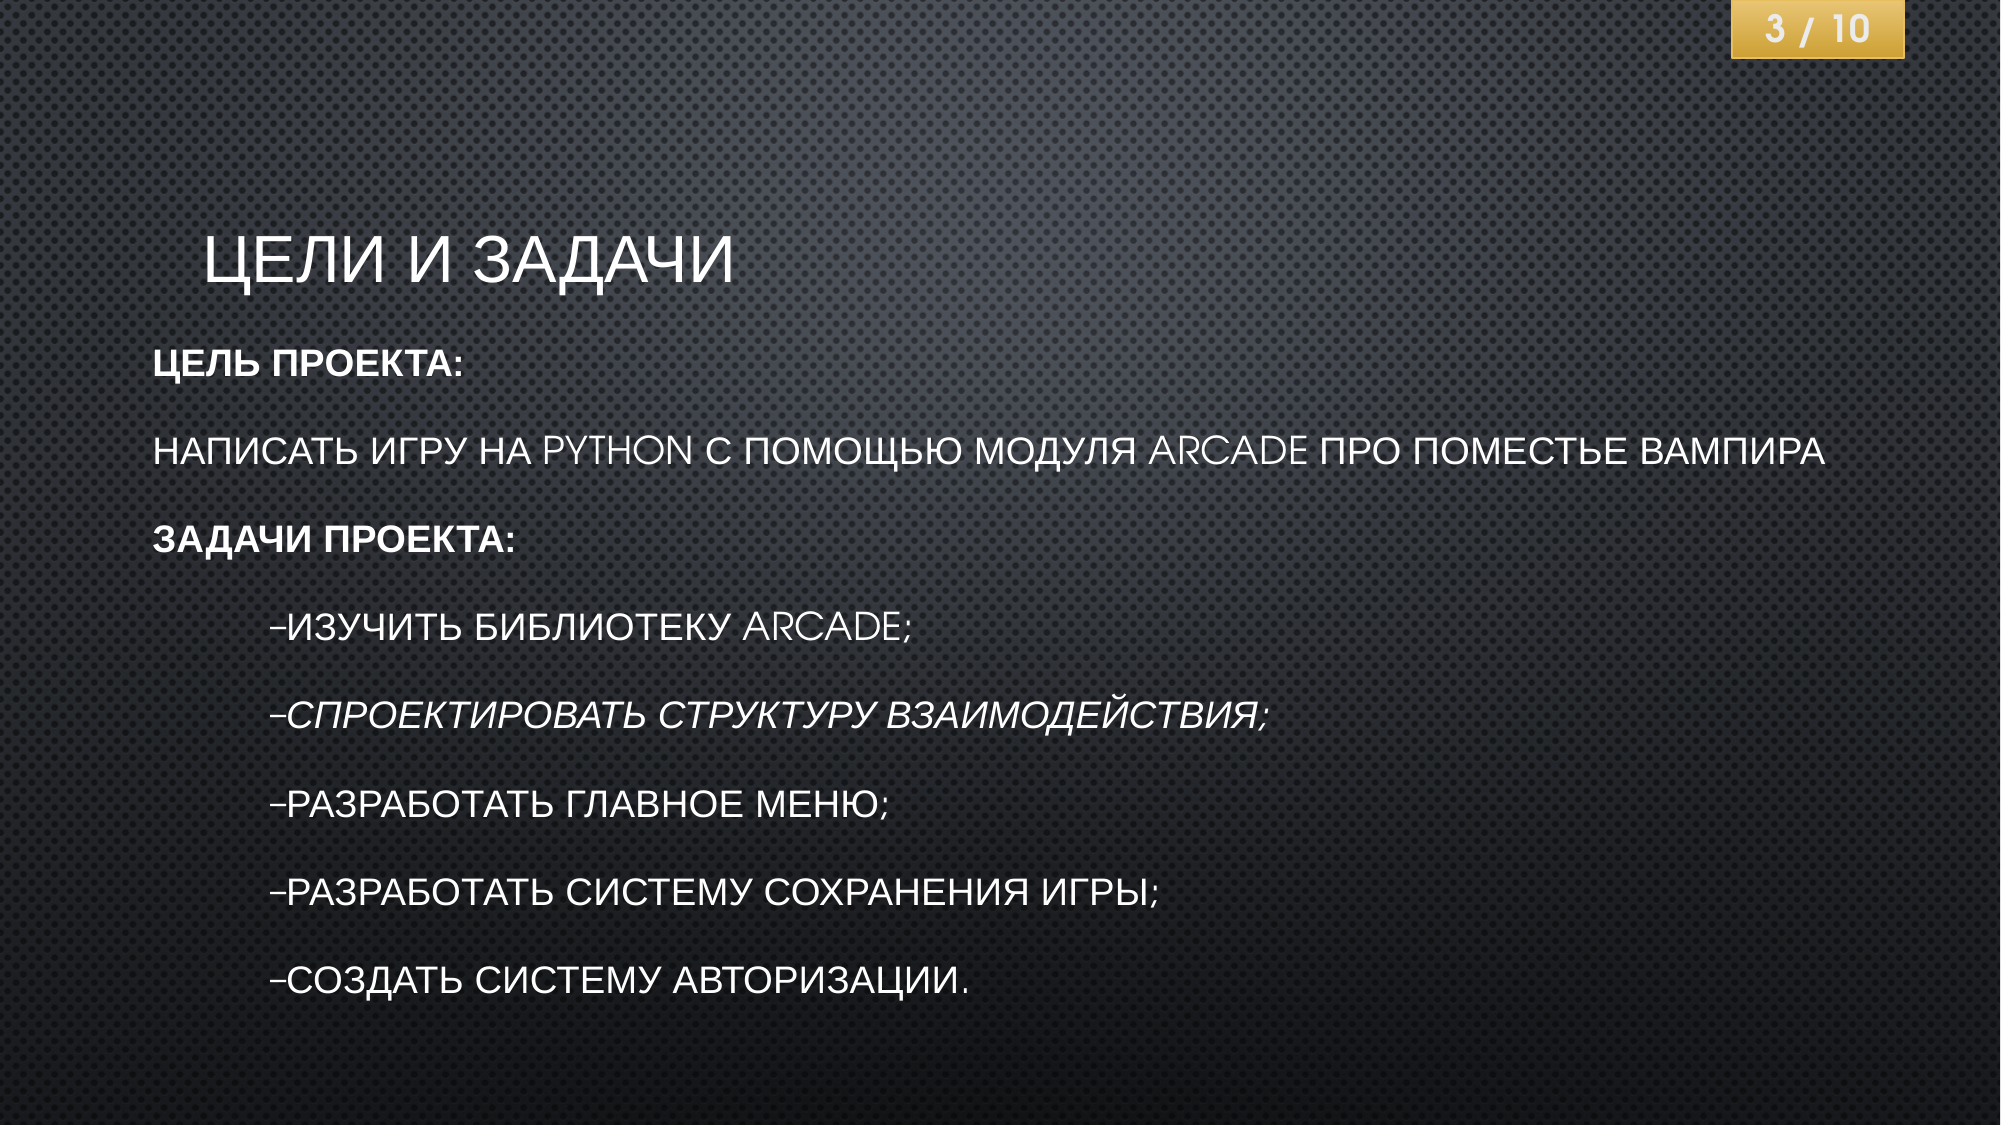

3 / 10
# Цели и задачи
Цель проекта:
Написать игру на Python с помощью модуля Arcade про поместье вампира
Задачи проекта:
Изучить библиотеку Arcade;
Спроектировать структуру взаимодействия;
Разработать главное меню;
Разработать систему сохранения игры;
Создать систему авторизации.